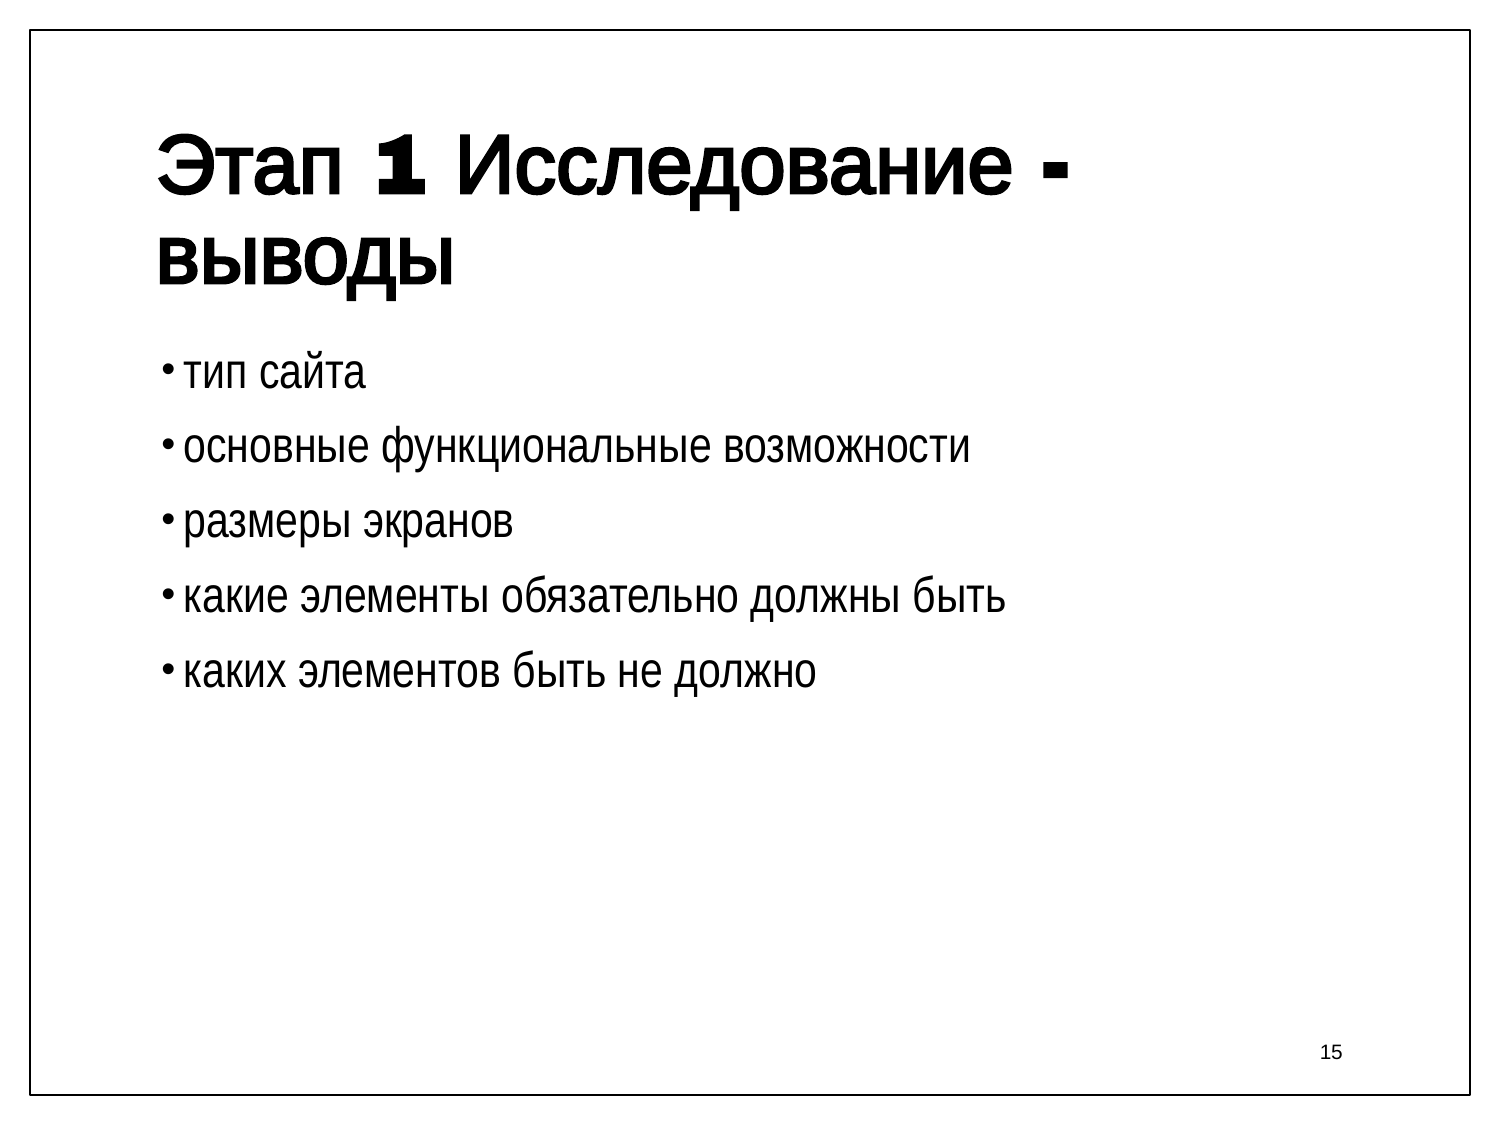

# Этап 1 Исследование - выводы
тип сайта
основные функциональные возможности
размеры экранов
какие элементы обязательно должны быть
каких элементов быть не должно

15